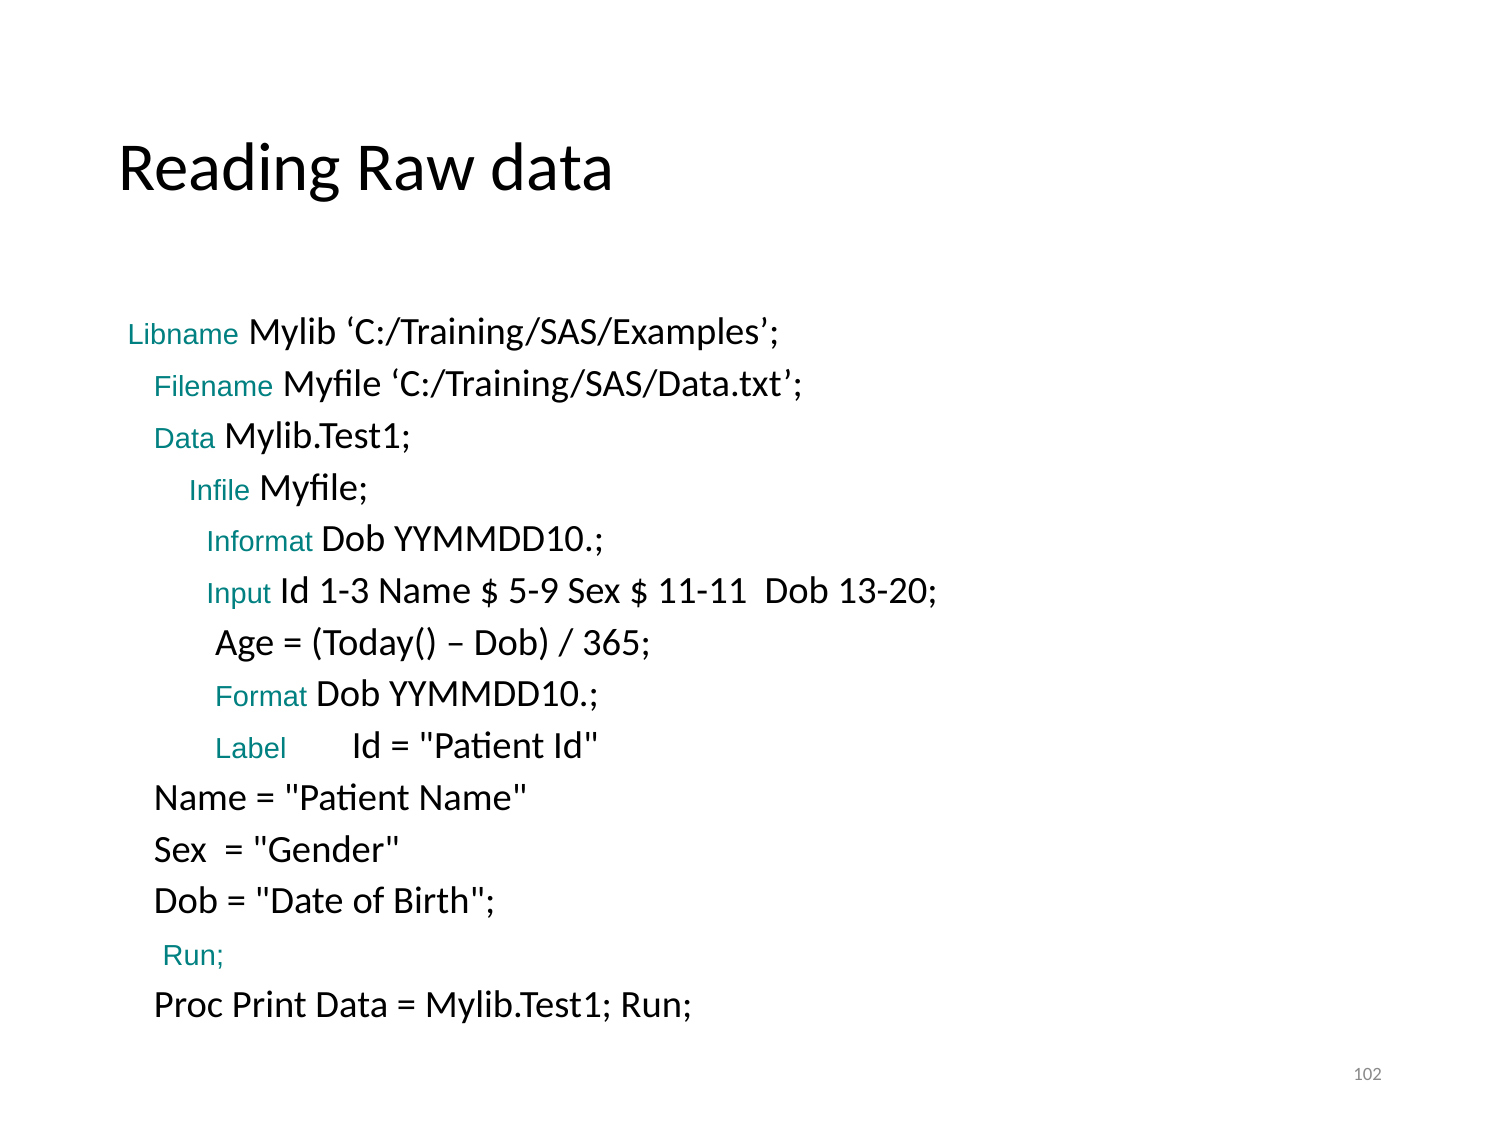

# Reading Raw data
Libname Mylib ‘C:/Training/SAS/Examples’;
	Filename Myfile ‘C:/Training/SAS/Data.txt’;
	Data Mylib.Test1;
	    Infile Myfile;
	      Informat Dob YYMMDD10.;
	      Input Id 1-3 Name $ 5-9 Sex $ 11-11  Dob 13-20;
	       Age = (Today() – Dob) / 365;
	       Format Dob YYMMDD10.;
	       Label 	Id = "Patient Id"
			Name = "Patient Name"
			Sex  = "Gender"
			Dob = "Date of Birth";
	 Run;
	Proc Print Data = Mylib.Test1; Run;

102